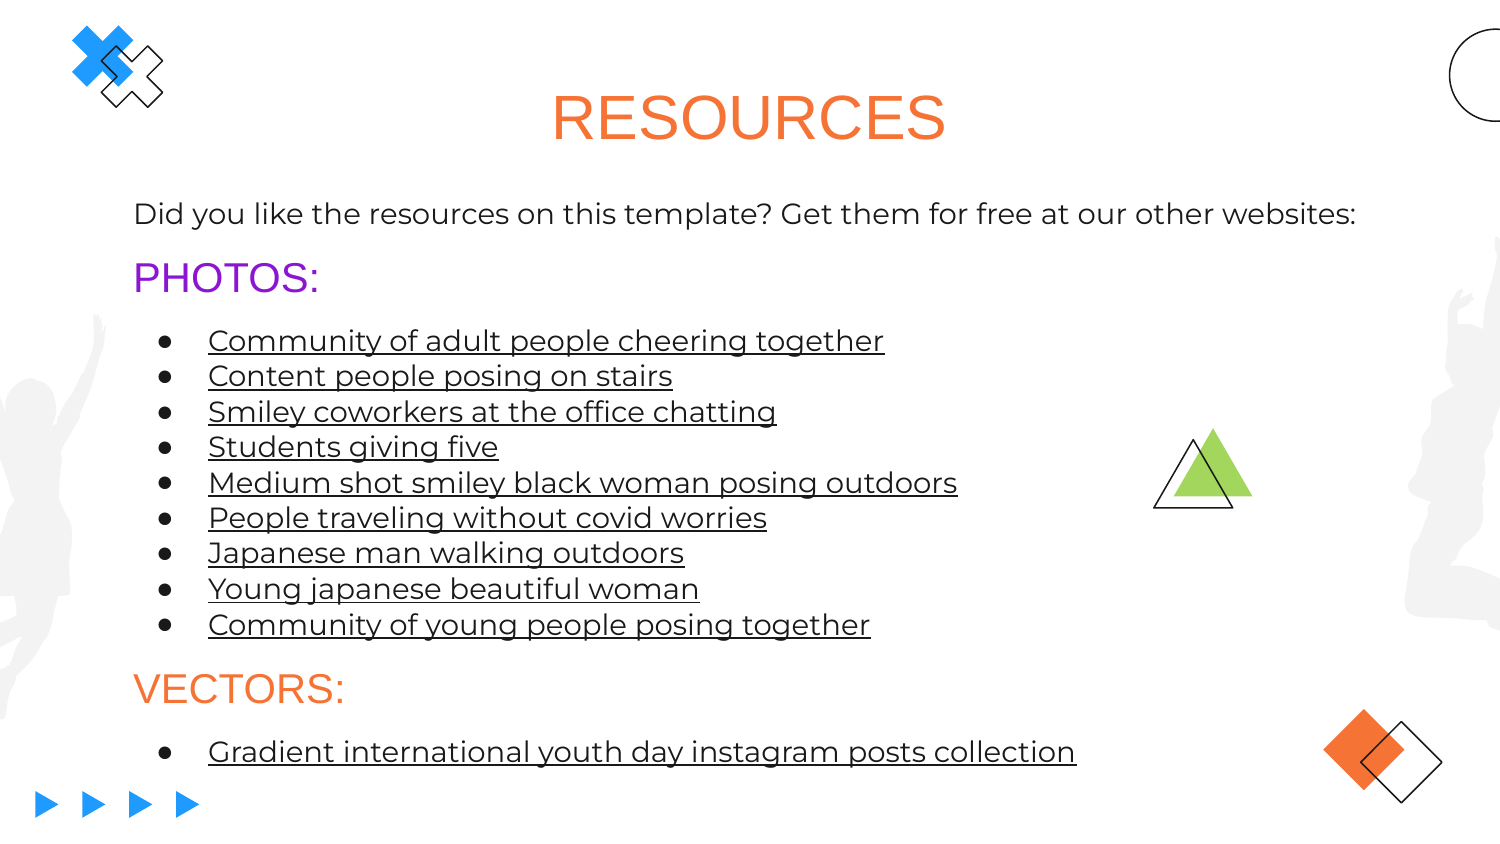

# RESOURCES
Did you like the resources on this template? Get them for free at our other websites:
PHOTOS:
Community of adult people cheering together
Content people posing on stairs
Smiley coworkers at the office chatting
Students giving five
Medium shot smiley black woman posing outdoors
People traveling without covid worries
Japanese man walking outdoors
Young japanese beautiful woman
Community of young people posing together
VECTORS:
Gradient international youth day instagram posts collection